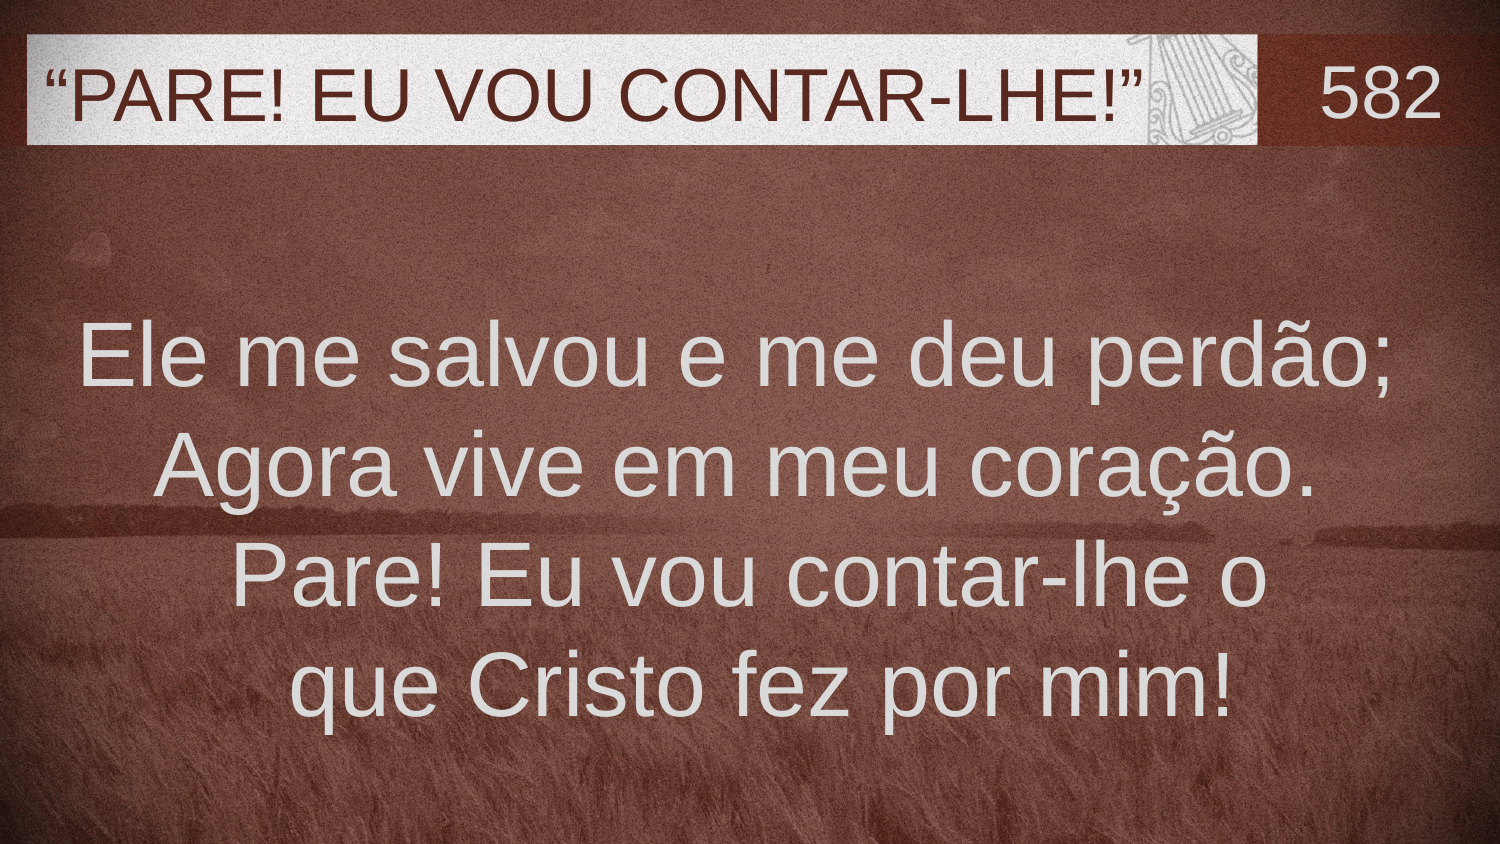

# “PARE! EU VOU CONTAR-LHE!”
582
Ele me salvou e me deu perdão;
Agora vive em meu coração.
Pare! Eu vou contar-lhe o
 que Cristo fez por mim!